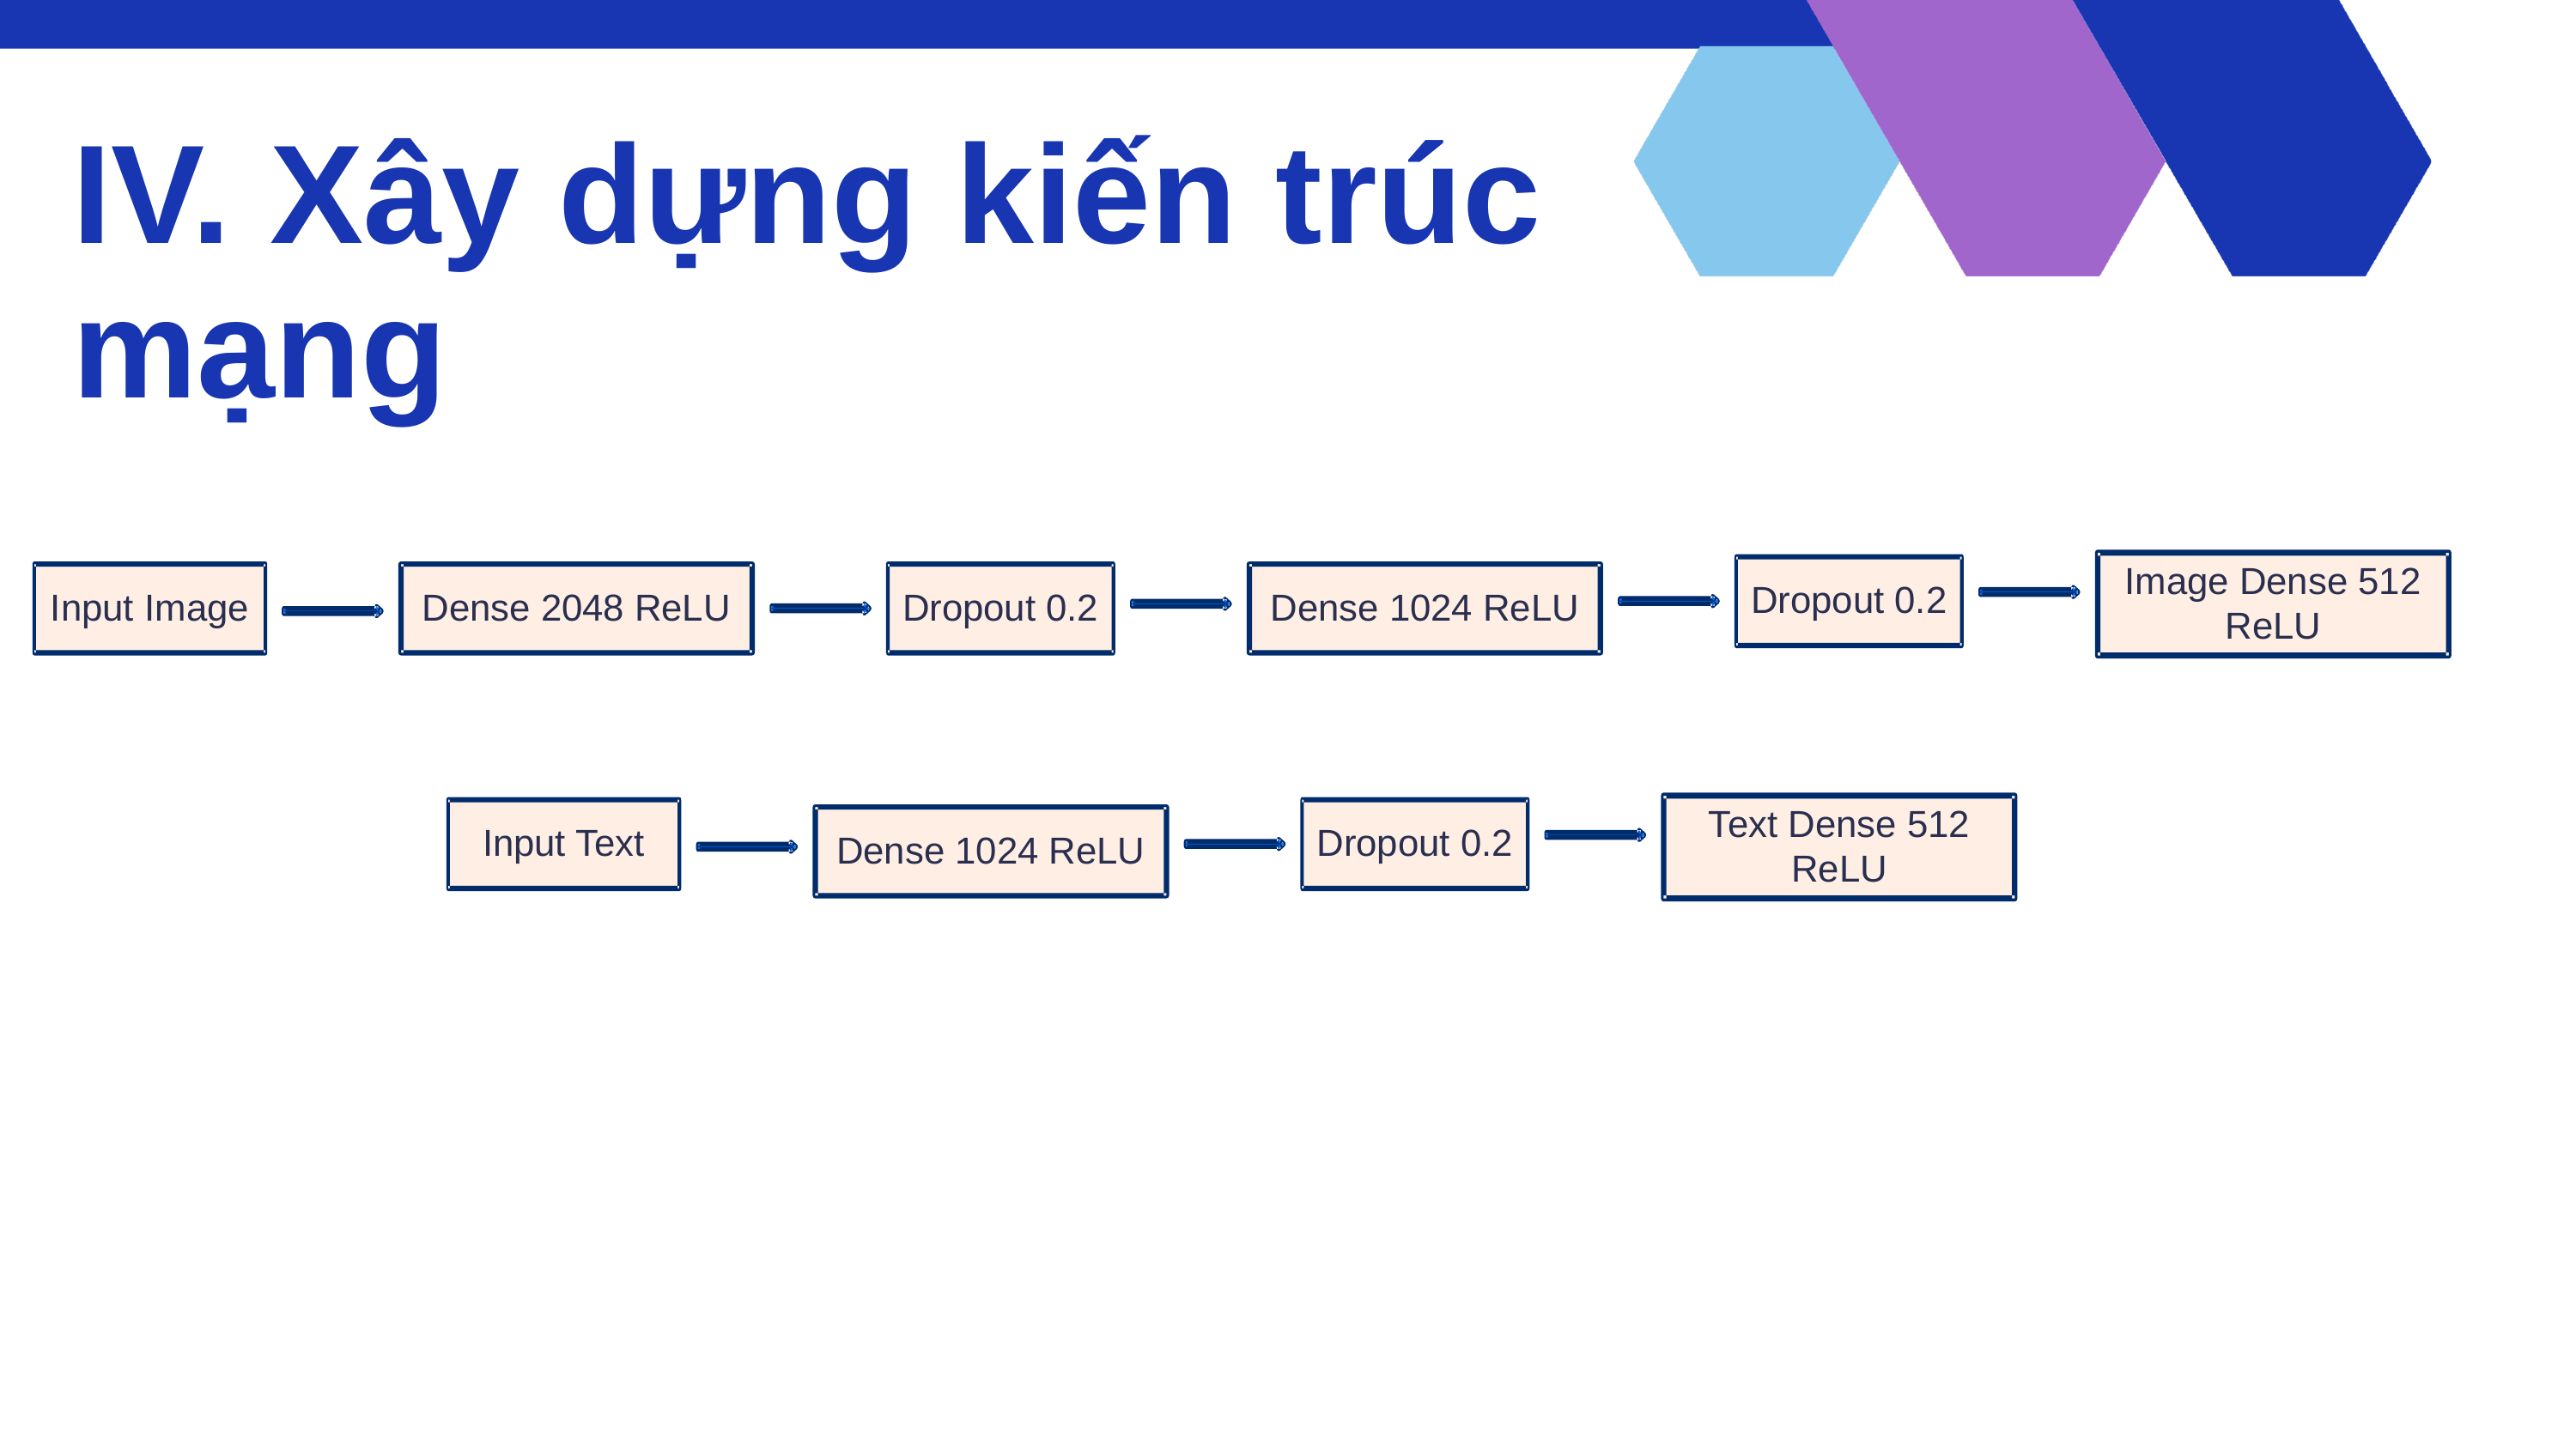

IV. Xây dựng kiến trúc mạng

Image Dense 512 ReLU

Dropout 0.2

Input Image

Dense 2048 ReLU

Dropout 0.2

Dense 1024 ReLU

Text Dense 512 ReLU

Input Text

Dropout 0.2

Dense 1024 ReLU